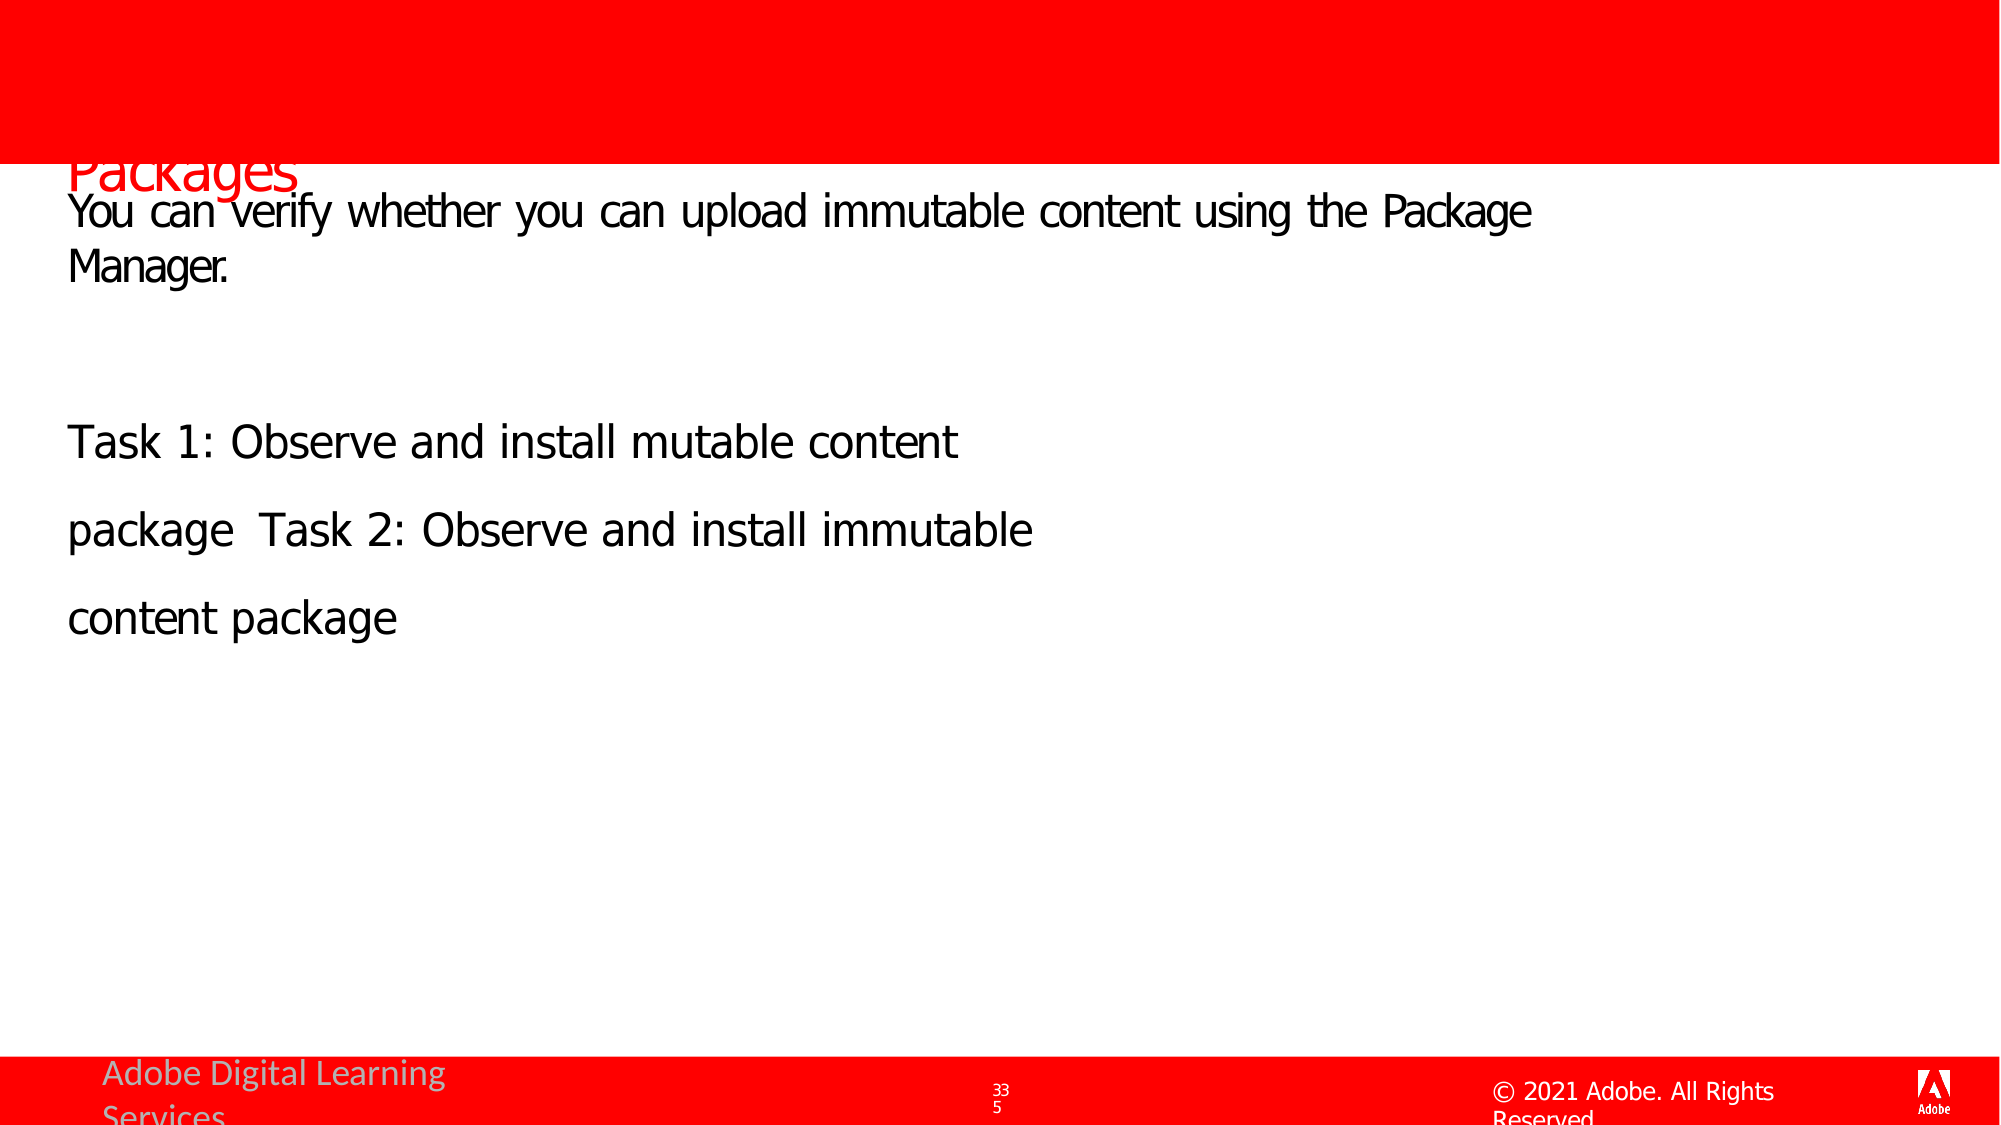

# Exercise 4: Install Mutable and Immutable Content Packages
You can verify whether you can upload immutable content using the Package Manager.

Task 1: Observe and install mutable content package  Task 2: Observe and install immutable content package
Adobe Digital Learning Services
© 2021 Adobe. All Rights Reserved
335